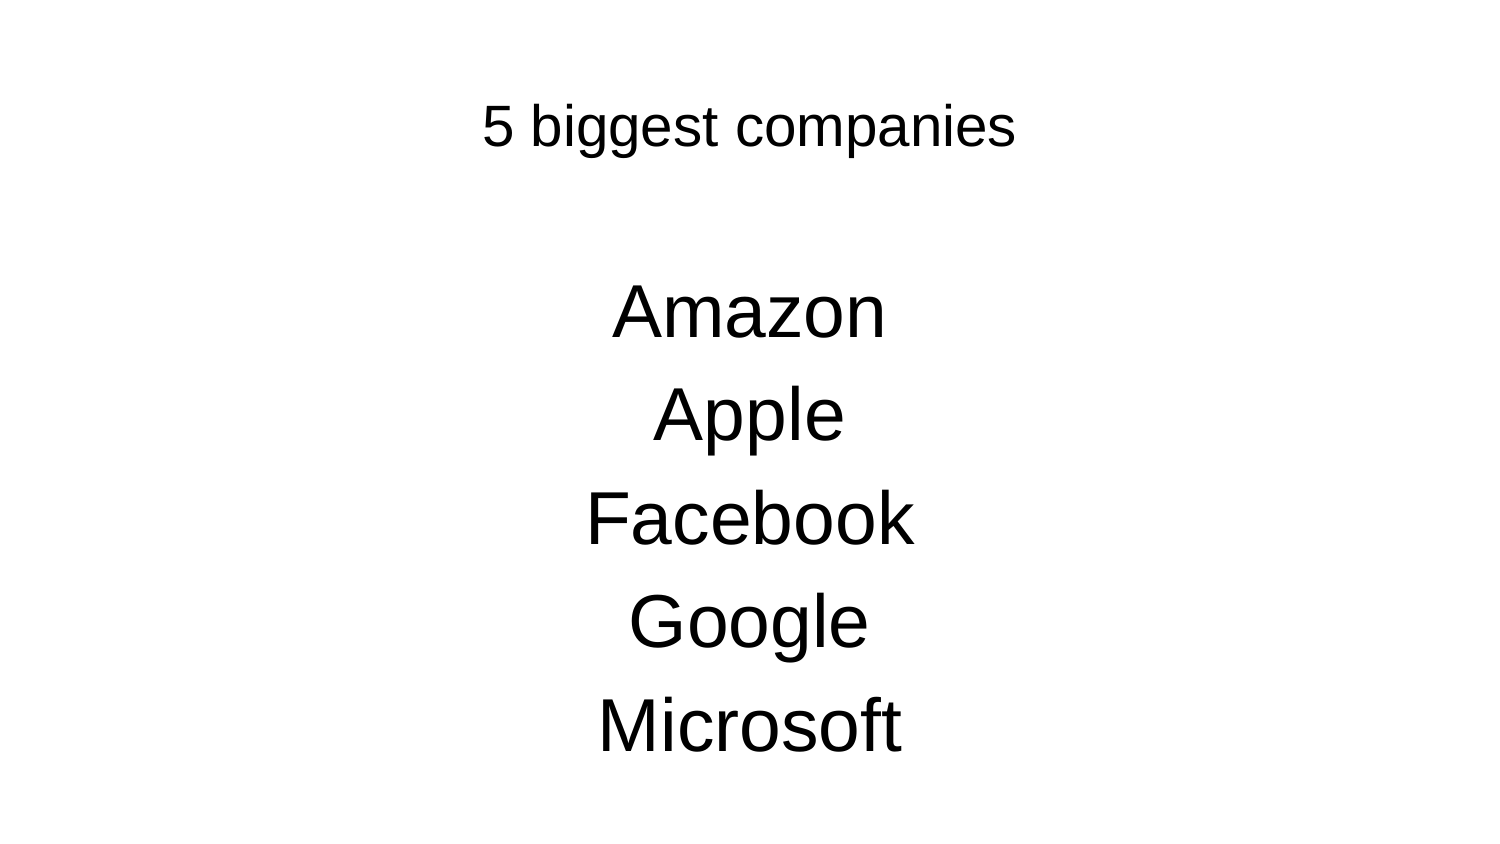

# 5 biggest companies
Amazon
Apple
Facebook
Google
Microsoft